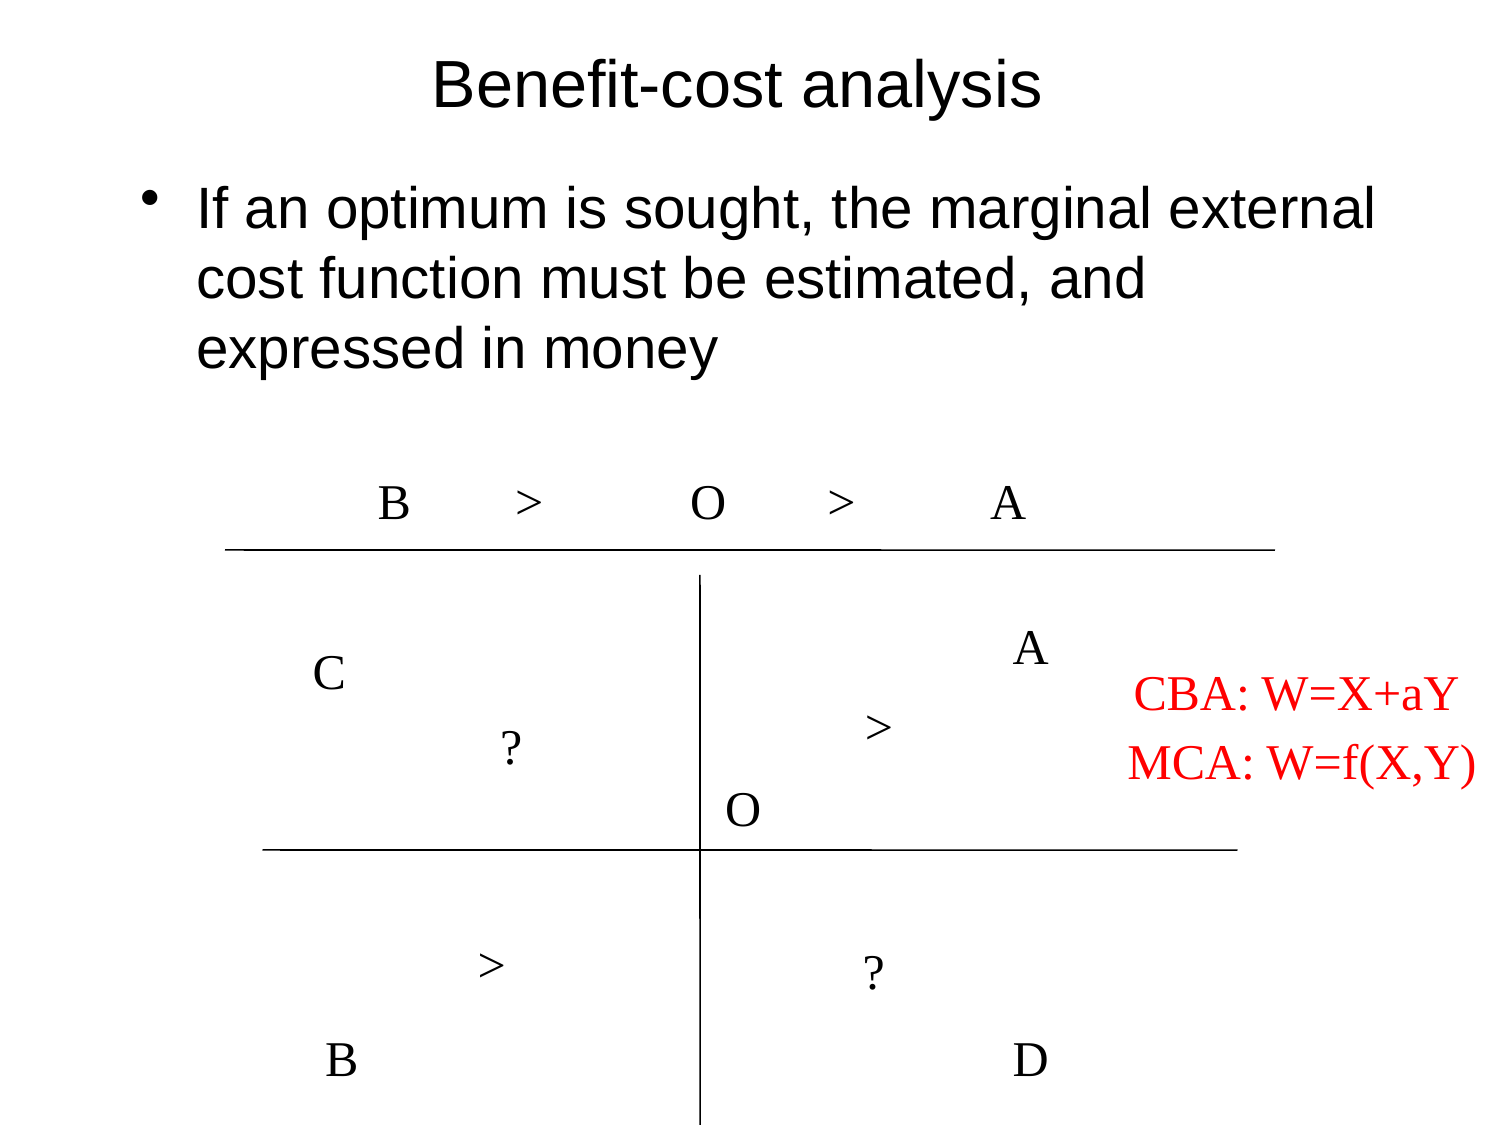

# Benefit-cost analysis
If an optimum is sought, the marginal external cost function must be estimated, and expressed in money
B
>
O
>
A

A
C
CBA: W=X+aY
>
?
MCA: W=f(X,Y)
O

>
?
B
D